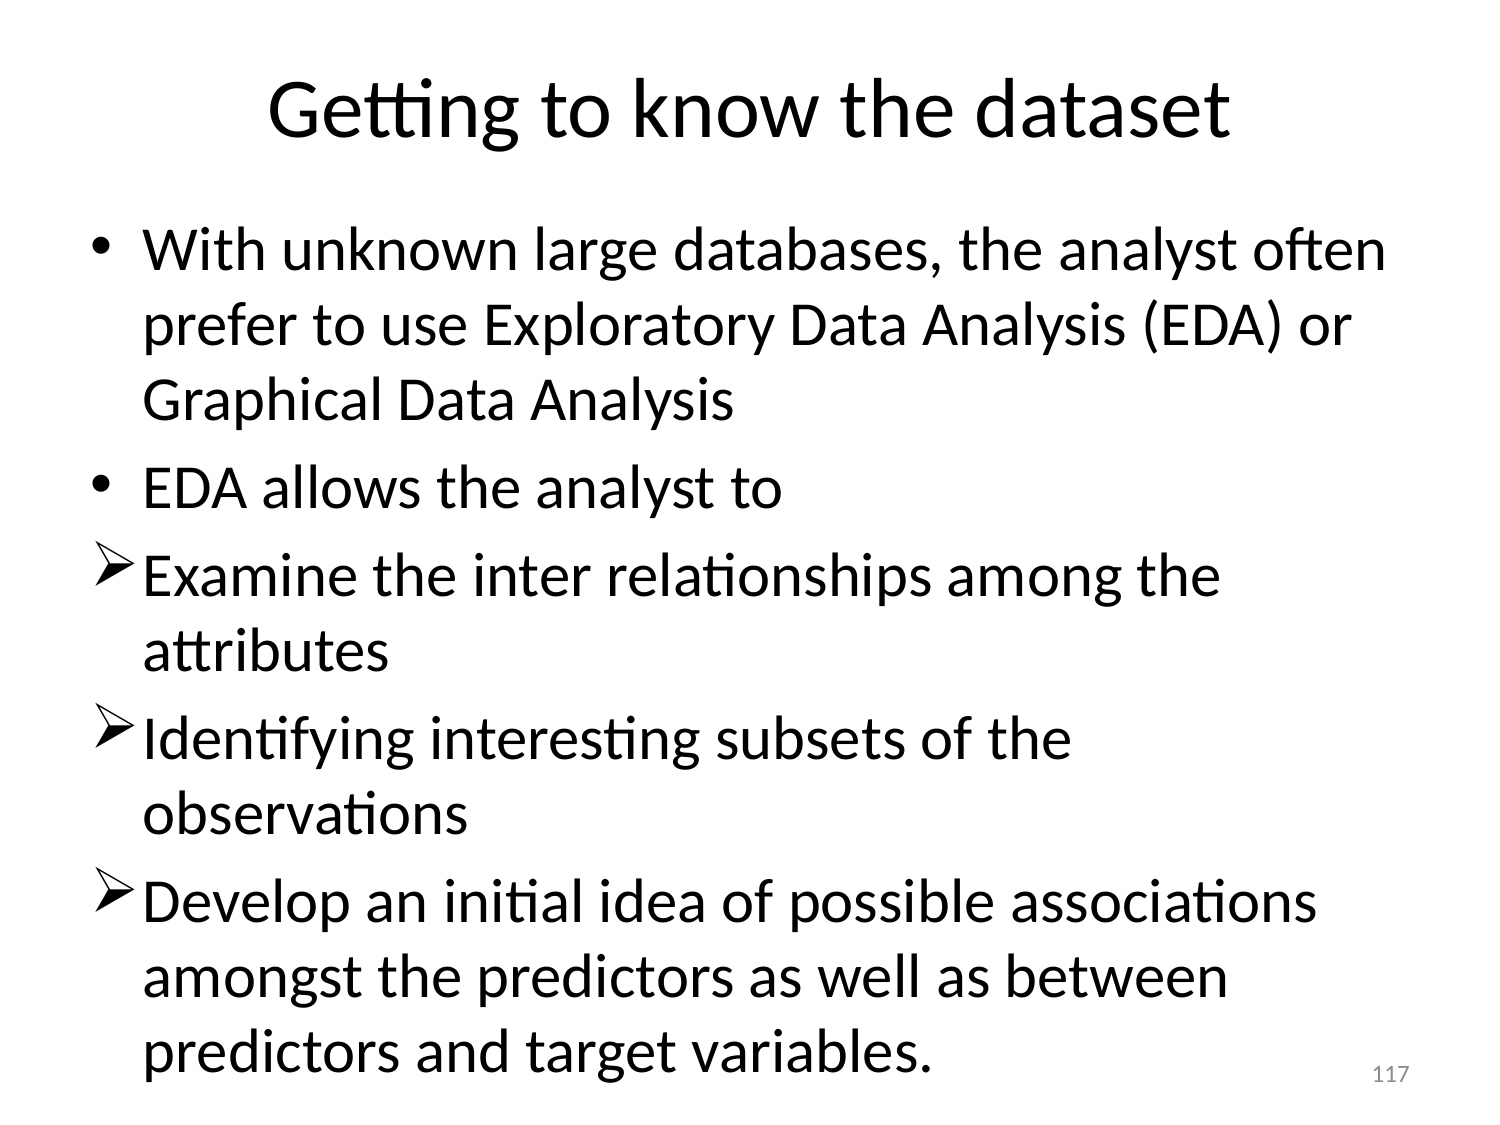

# Getting to know the dataset
With unknown large databases, the analyst often prefer to use Exploratory Data Analysis (EDA) or Graphical Data Analysis
EDA allows the analyst to
Examine the inter relationships among the attributes
Identifying interesting subsets of the observations
Develop an initial idea of possible associations amongst the predictors as well as between predictors and target variables.
117